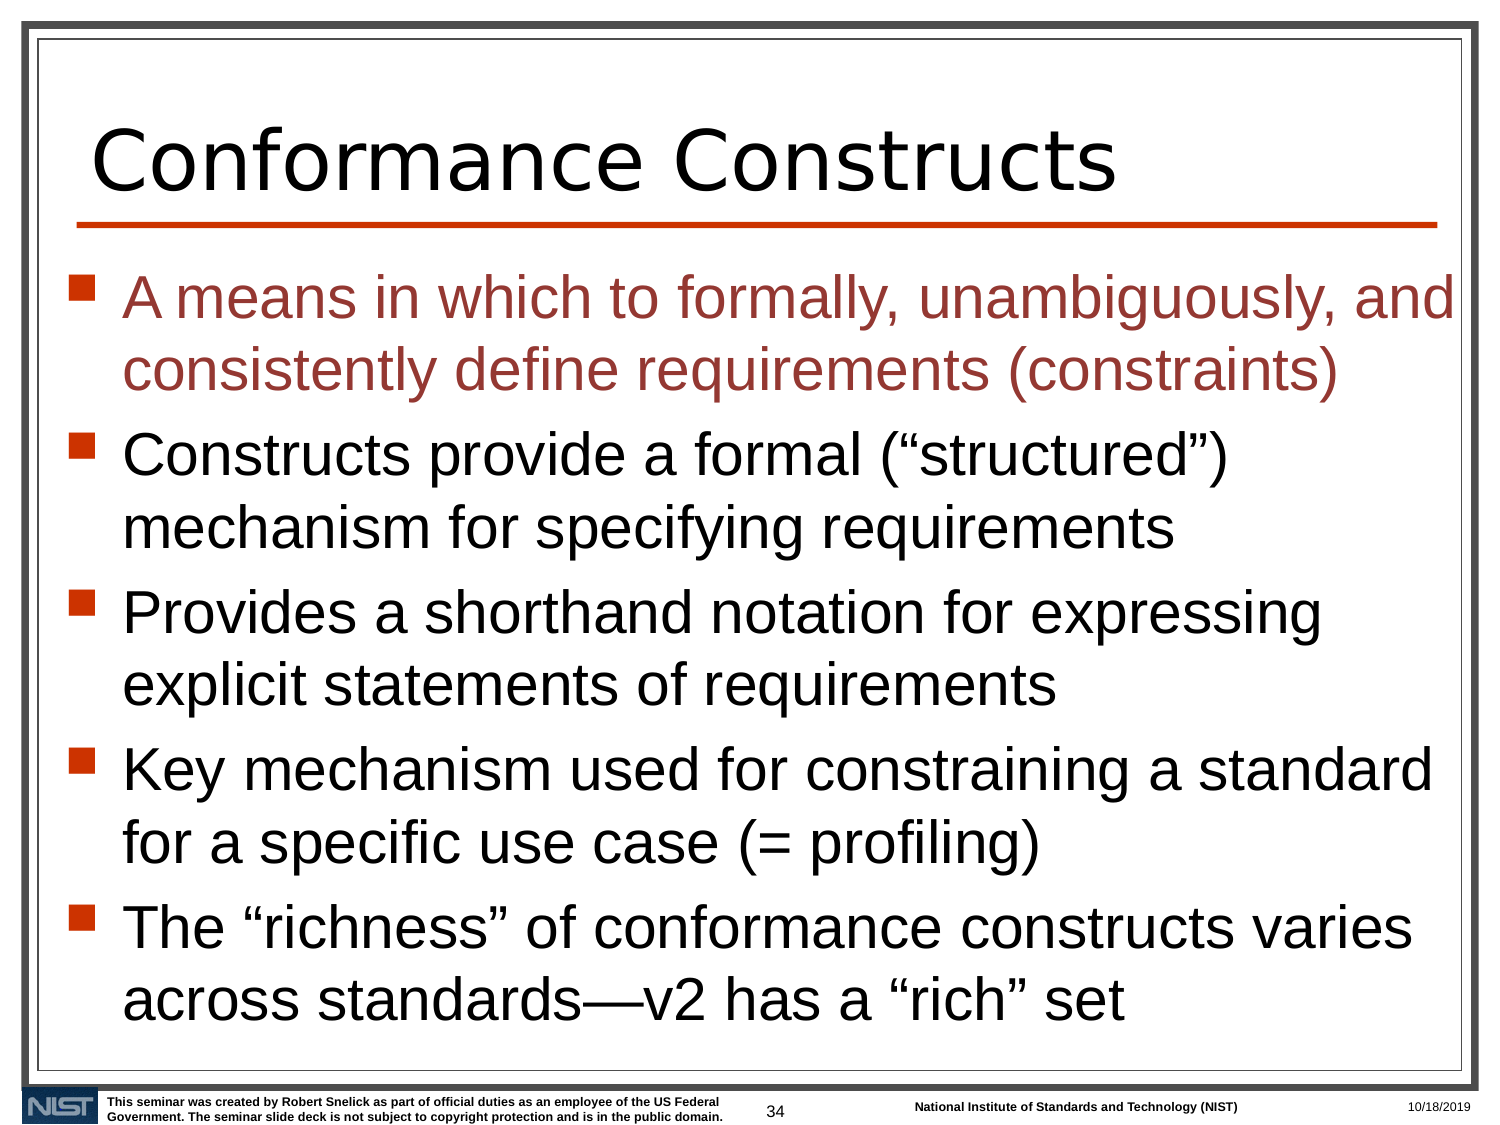

# Conformance Constructs
A means in which to formally, unambiguously, and consistently define requirements (constraints)
Constructs provide a formal (“structured”) mechanism for specifying requirements
Provides a shorthand notation for expressing explicit statements of requirements
Key mechanism used for constraining a standard for a specific use case (= profiling)
The “richness” of conformance constructs varies across standards—v2 has a “rich” set
34
10/18/2019